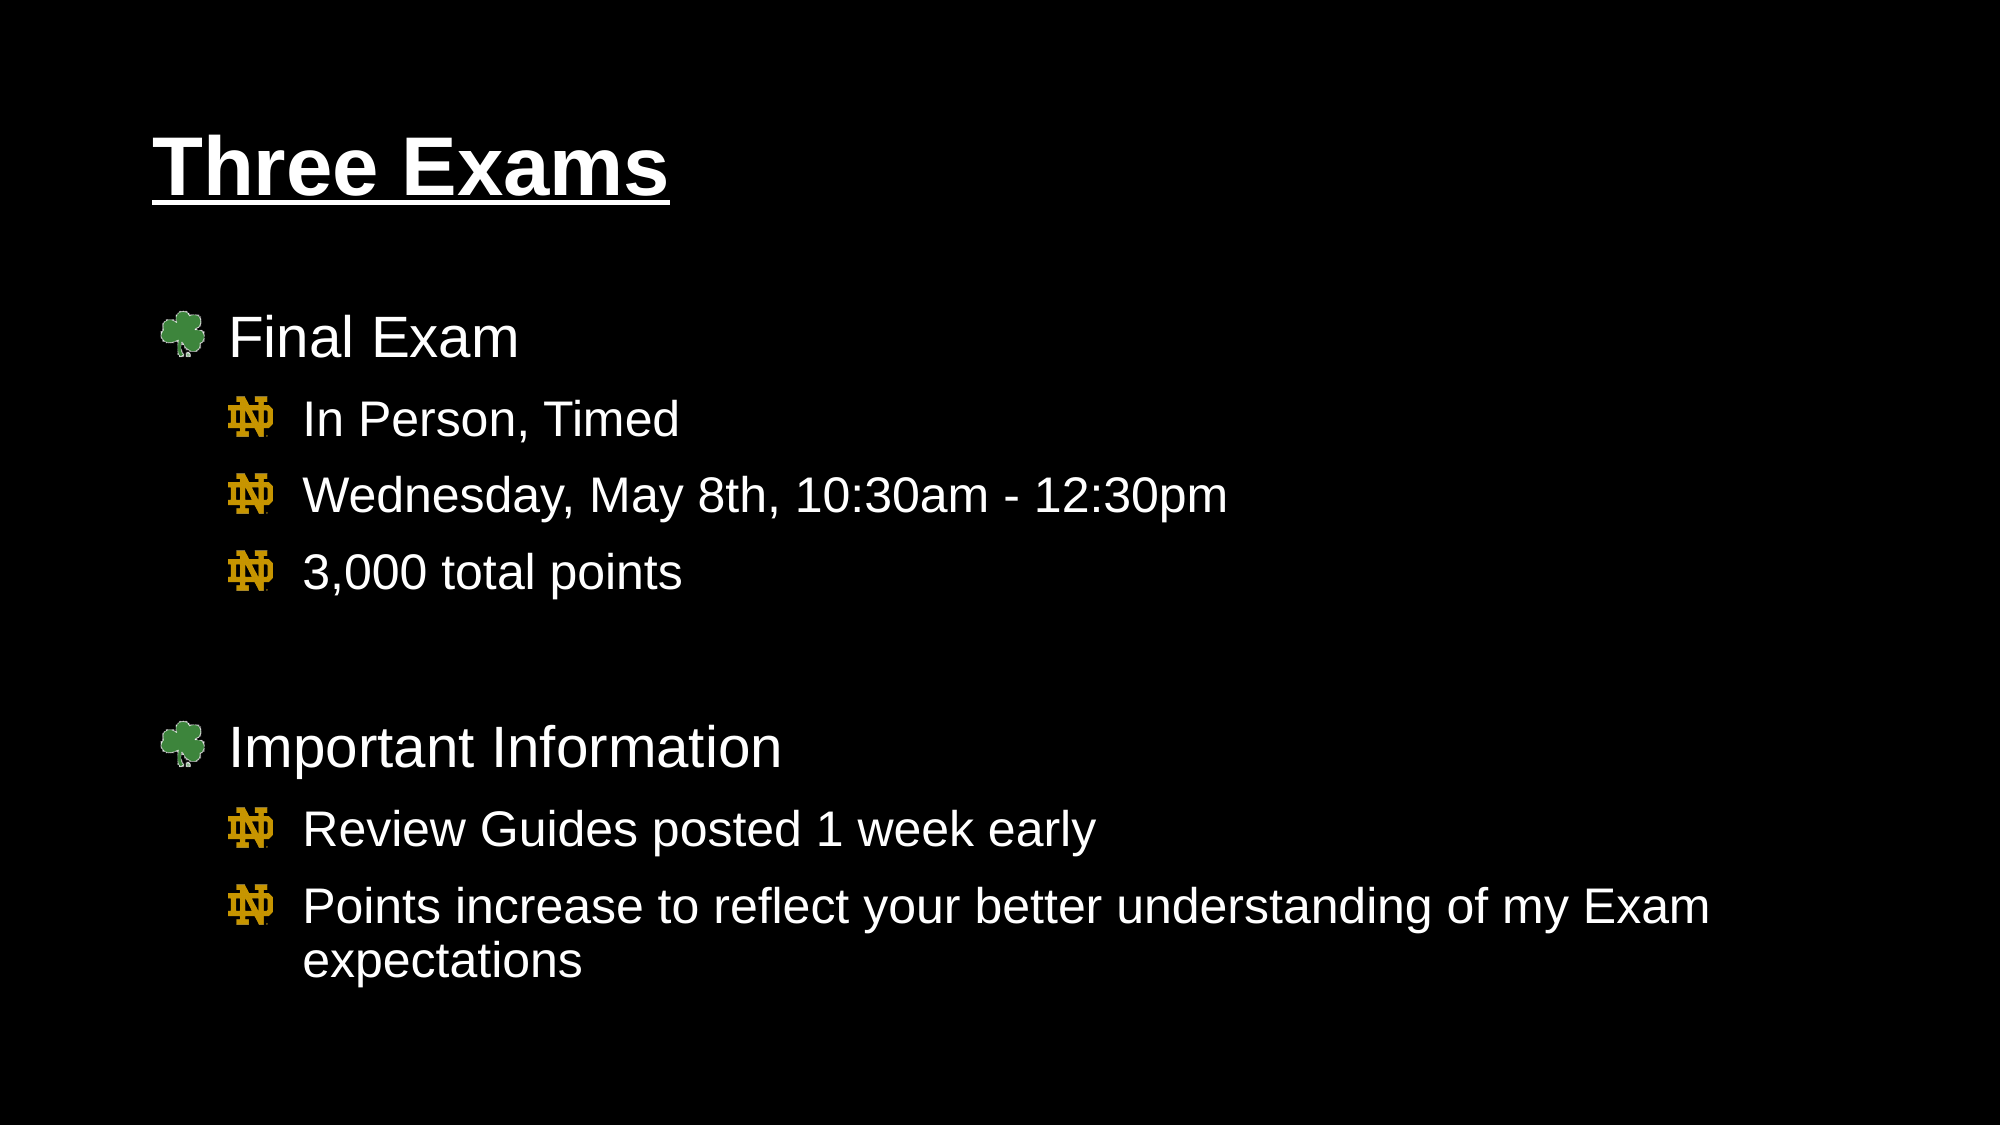

# Three Exams
Final Exam
In Person, Timed
Wednesday, May 8th, 10:30am - 12:30pm
3,000 total points

Important Information
Review Guides posted 1 week early
Points increase to reflect your better understanding of my Exam expectations